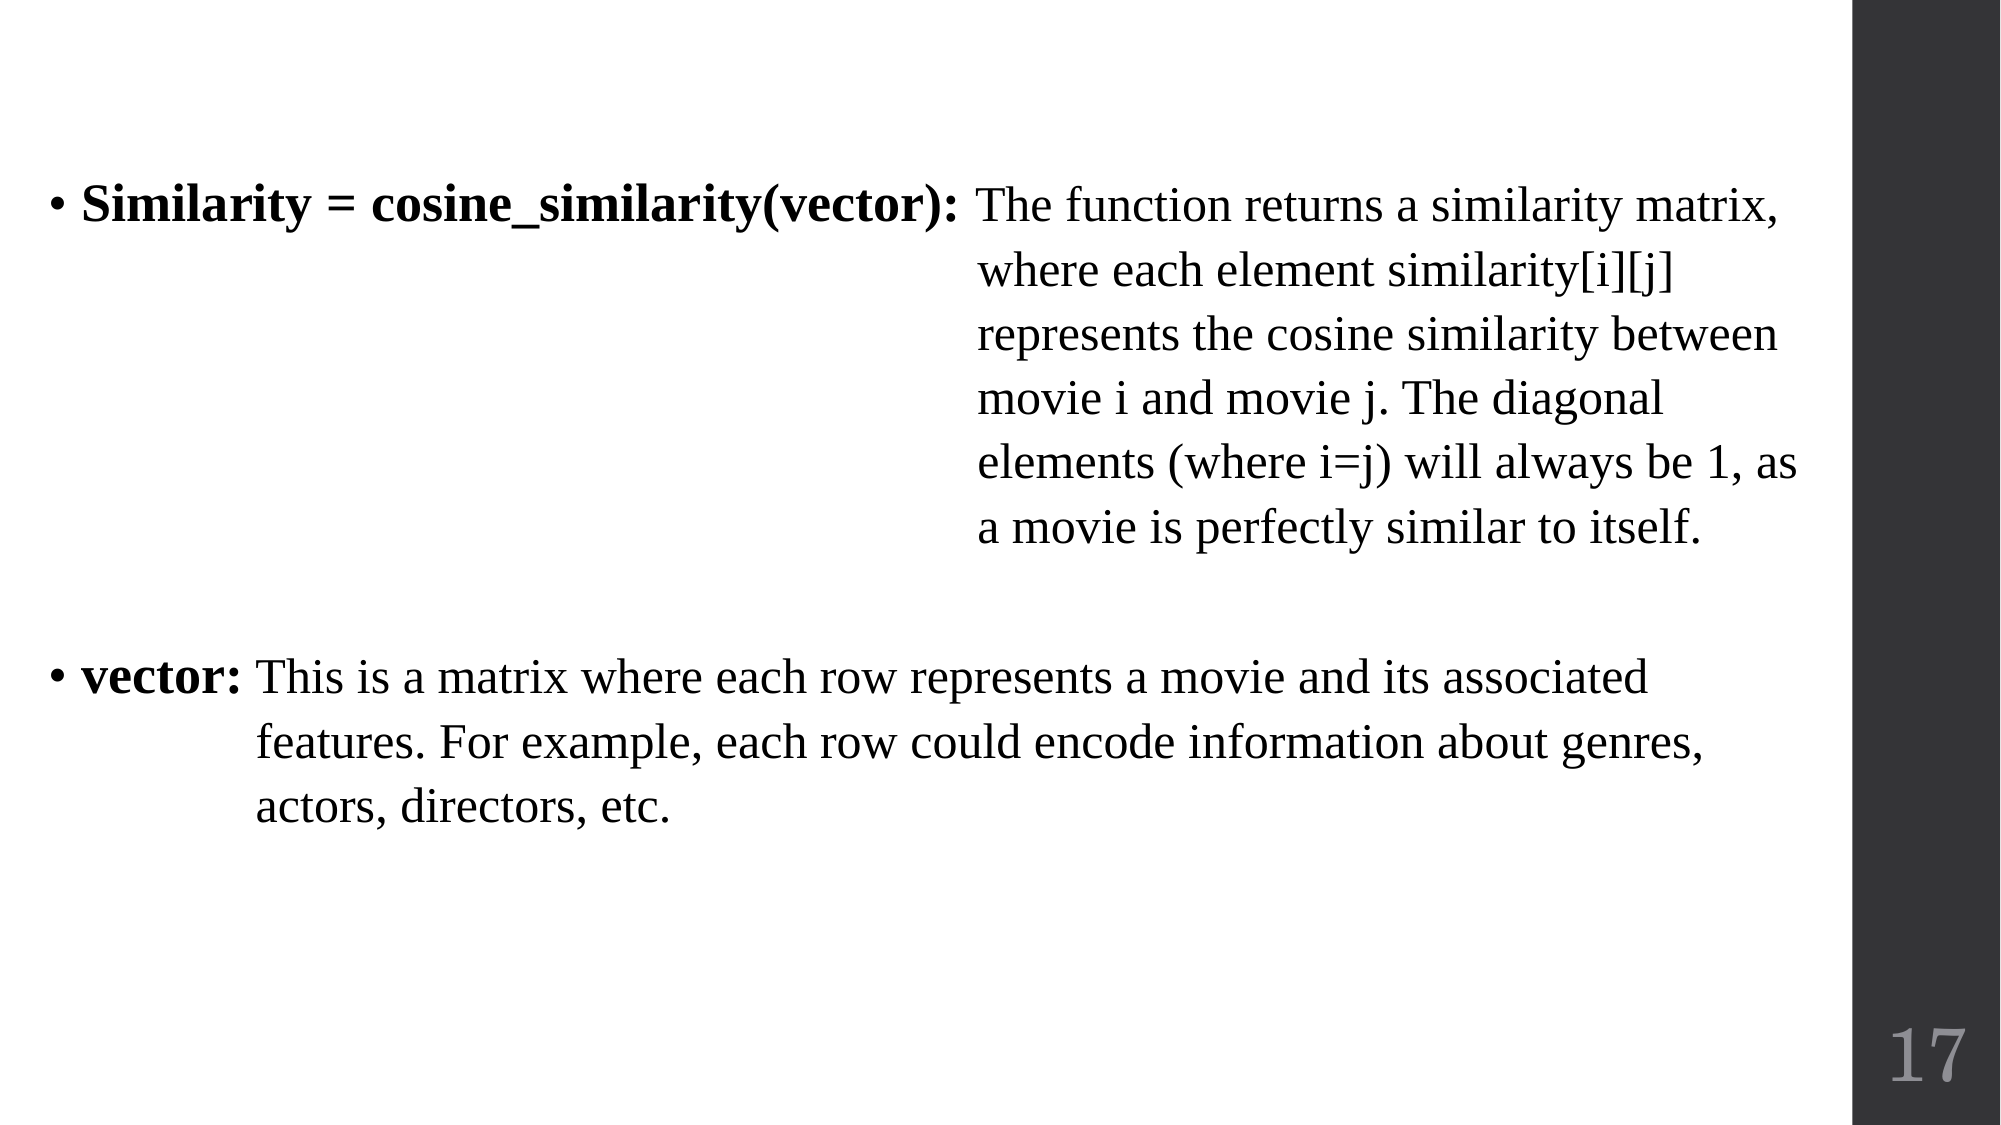

• Similarity = cosine_similarity(vector): The function returns a similarity matrix, where each element similarity[i][j] represents the cosine similarity between movie i and movie j. The diagonal elements (where i=j) will always be 1, as a movie is perfectly similar to itself.

• vector: This is a matrix where each row represents a movie and its associated features. For example, each row could encode information about genres, actors, directors, etc.
17